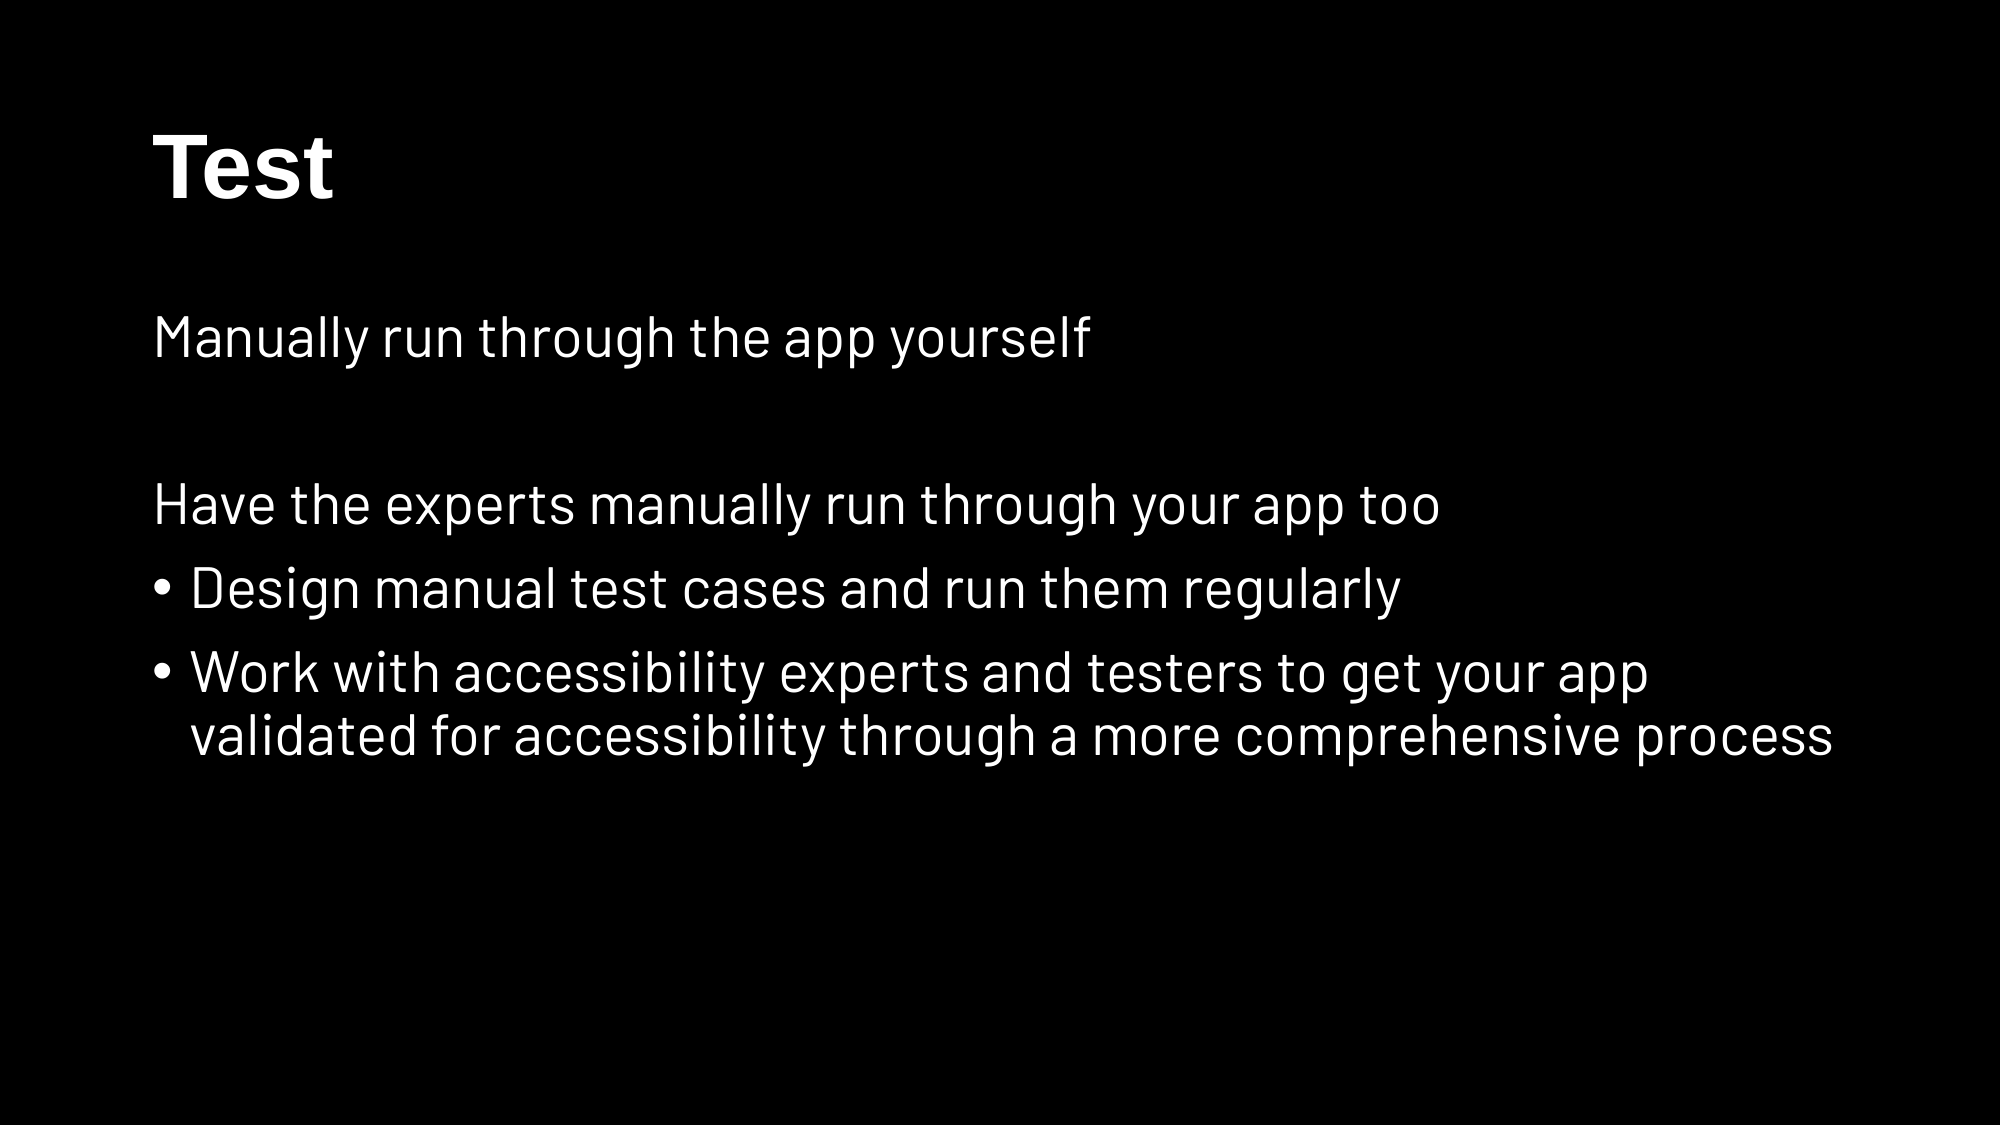

# Test
Manually run through the app yourself

Have the experts manually run through your app too
Design manual test cases and run them regularly
Work with accessibility experts and testers to get your app validated for accessibility through a more comprehensive process